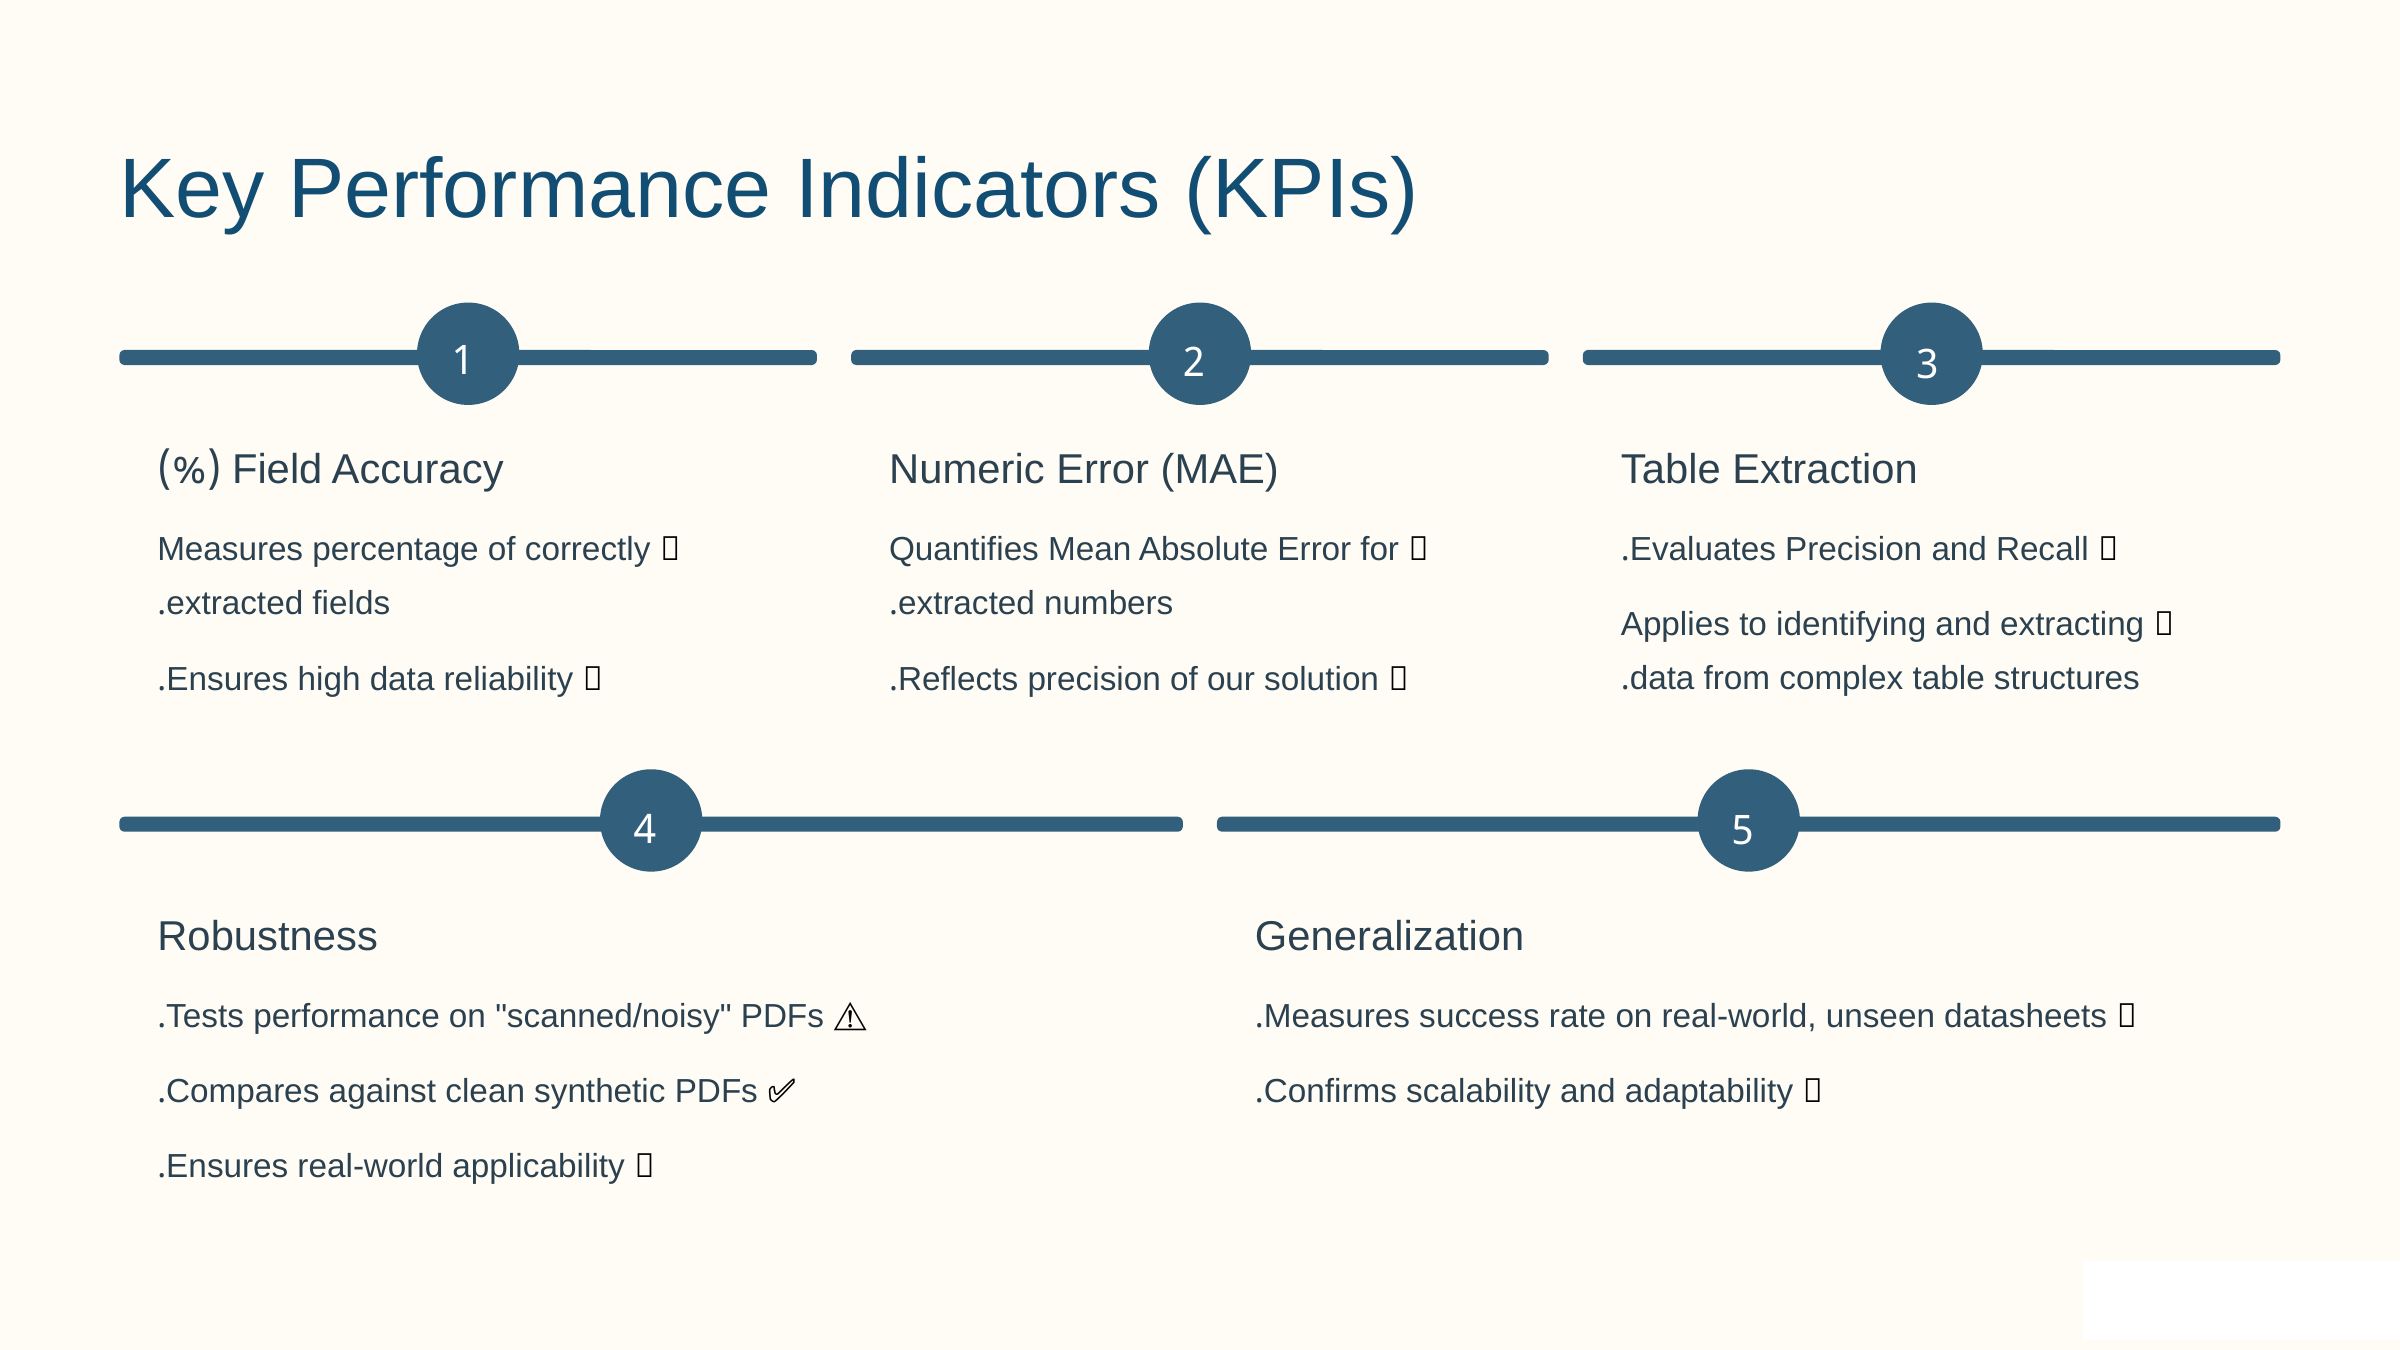

Key Performance Indicators (KPIs)

1
2
3

Field Accuracy (%)
Numeric Error (MAE)
Table Extraction
📊 Measures percentage of correctly extracted fields.
📊 Quantifies Mean Absolute Error for extracted numbers.
🔍 Evaluates Precision and Recall.
🧩 Applies to identifying and extracting data from complex table structures.
🎯 Ensures high data reliability.
📈 Reflects precision of our solution.

4
5

Robustness
Generalization
⚠️ Tests performance on "scanned/noisy" PDFs.
📈 Measures success rate on real-world, unseen datasheets.
✅ Compares against clean synthetic PDFs.
🚀 Confirms scalability and adaptability.
🌍 Ensures real-world applicability.